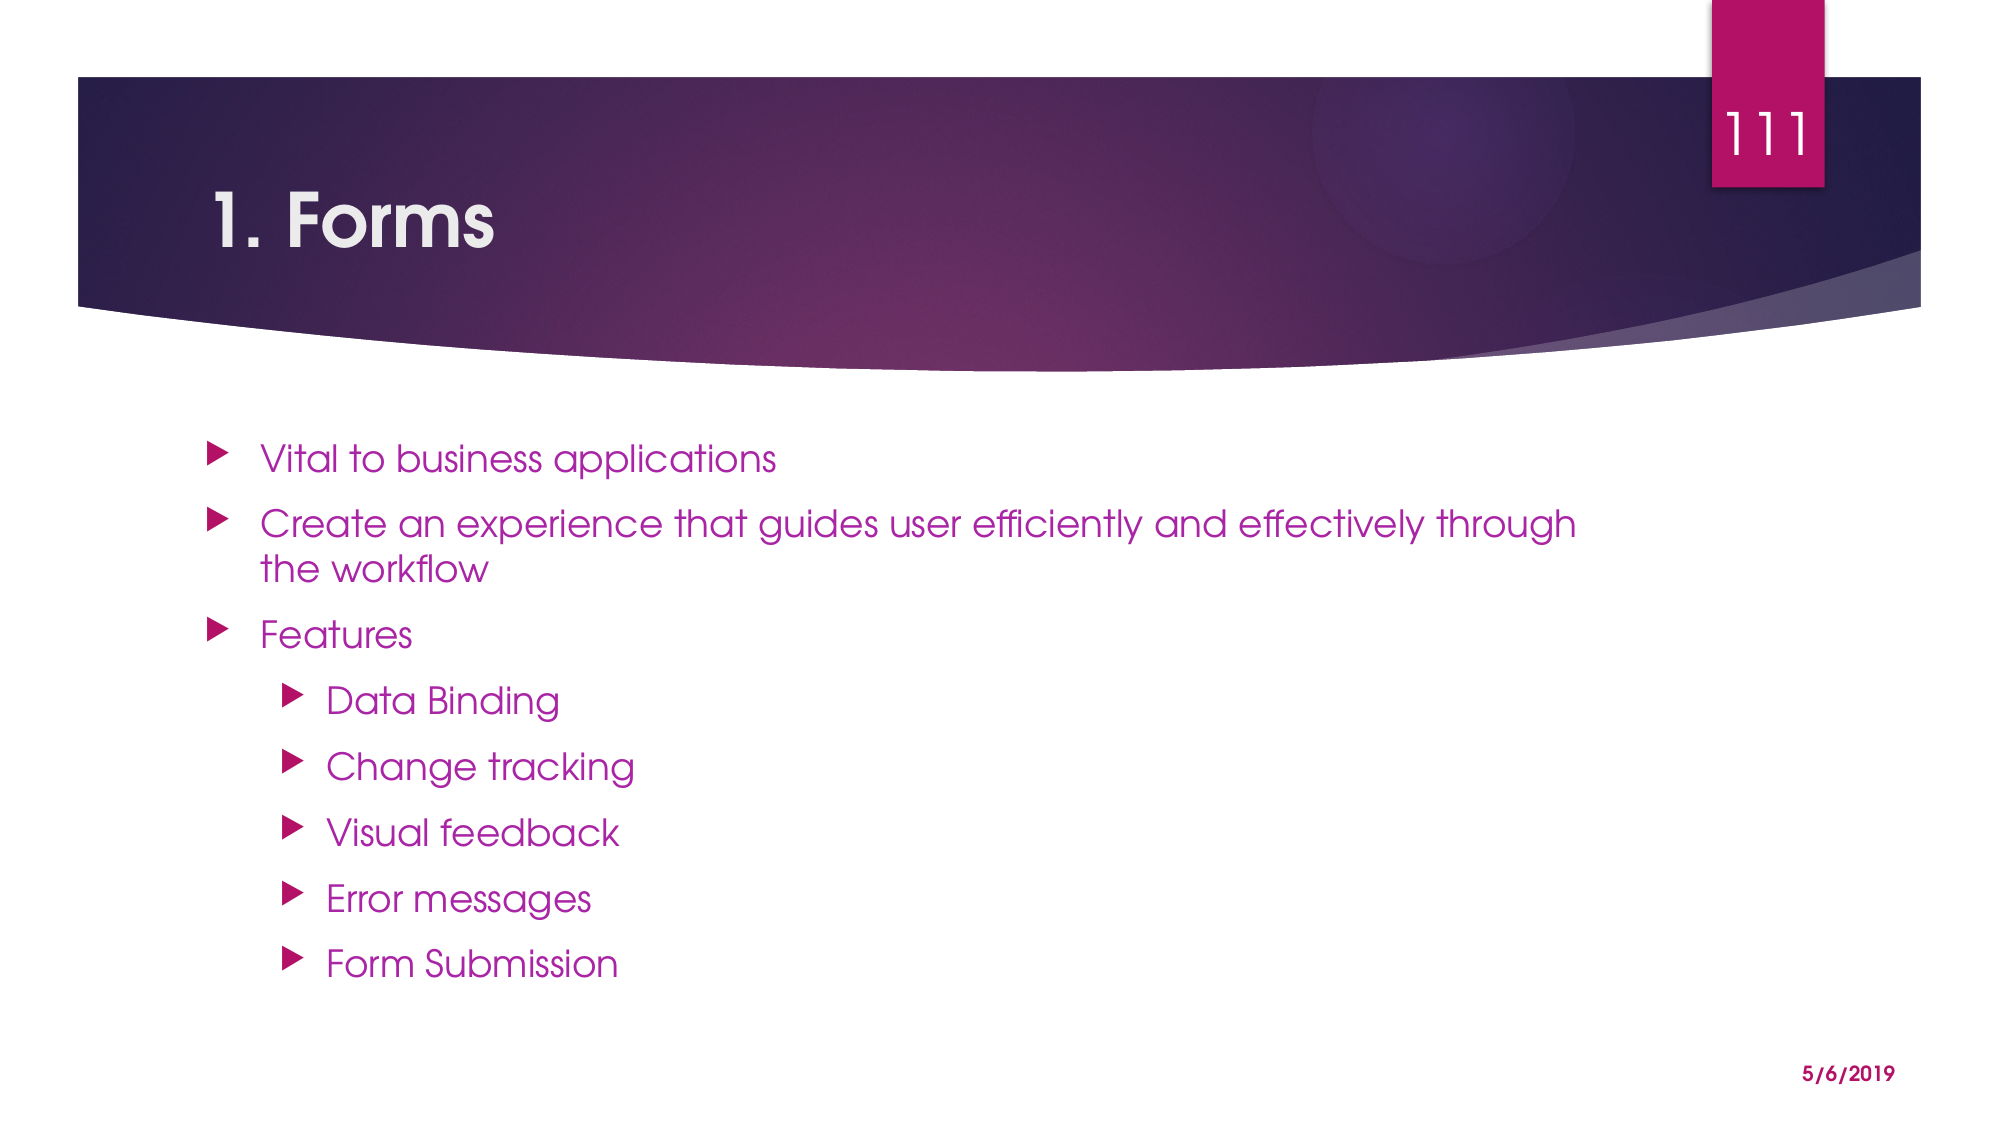

111
# 1. Forms
Vital to business applications
Create an experience that guides user efficiently and effectively through the workflow
Features
Data Binding
Change tracking
Visual feedback
Error messages
Form Submission

5/6/2019